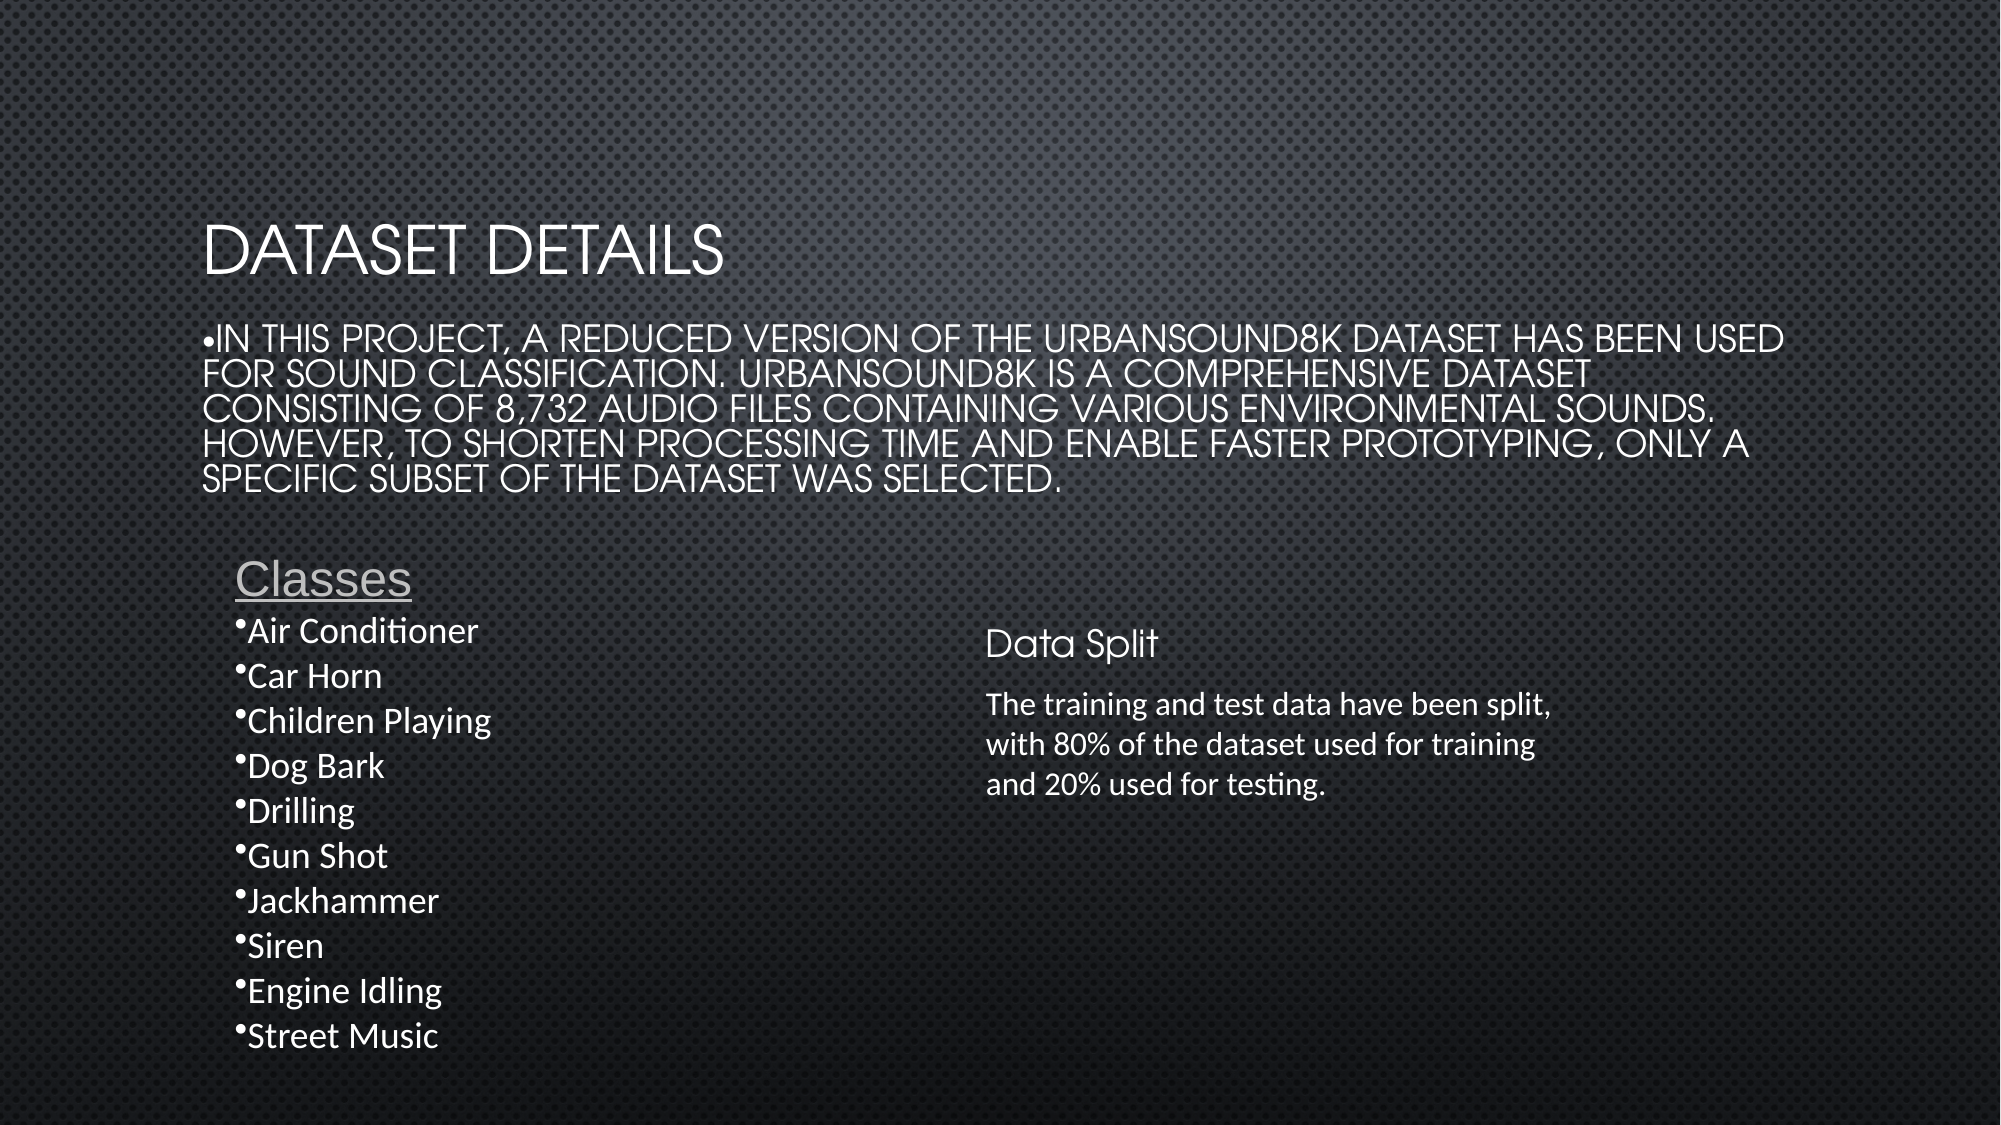

Dataset Details

In this project, a reduced version of the UrbanSound8K dataset has been used for sound classification. UrbanSound8K is a comprehensive dataset consisting of 8,732 audio files containing various environmental sounds. However, to shorten processing time and enable faster prototyping, only a specific subset of the dataset was selected.

Classes
Air Conditioner
Car Horn
Children Playing
Dog Bark
Drilling
Gun Shot
Jackhammer
Siren
Engine Idling
Street Music

Data Split

The training and test data have been split, with 80% of the dataset used for training and 20% used for testing.